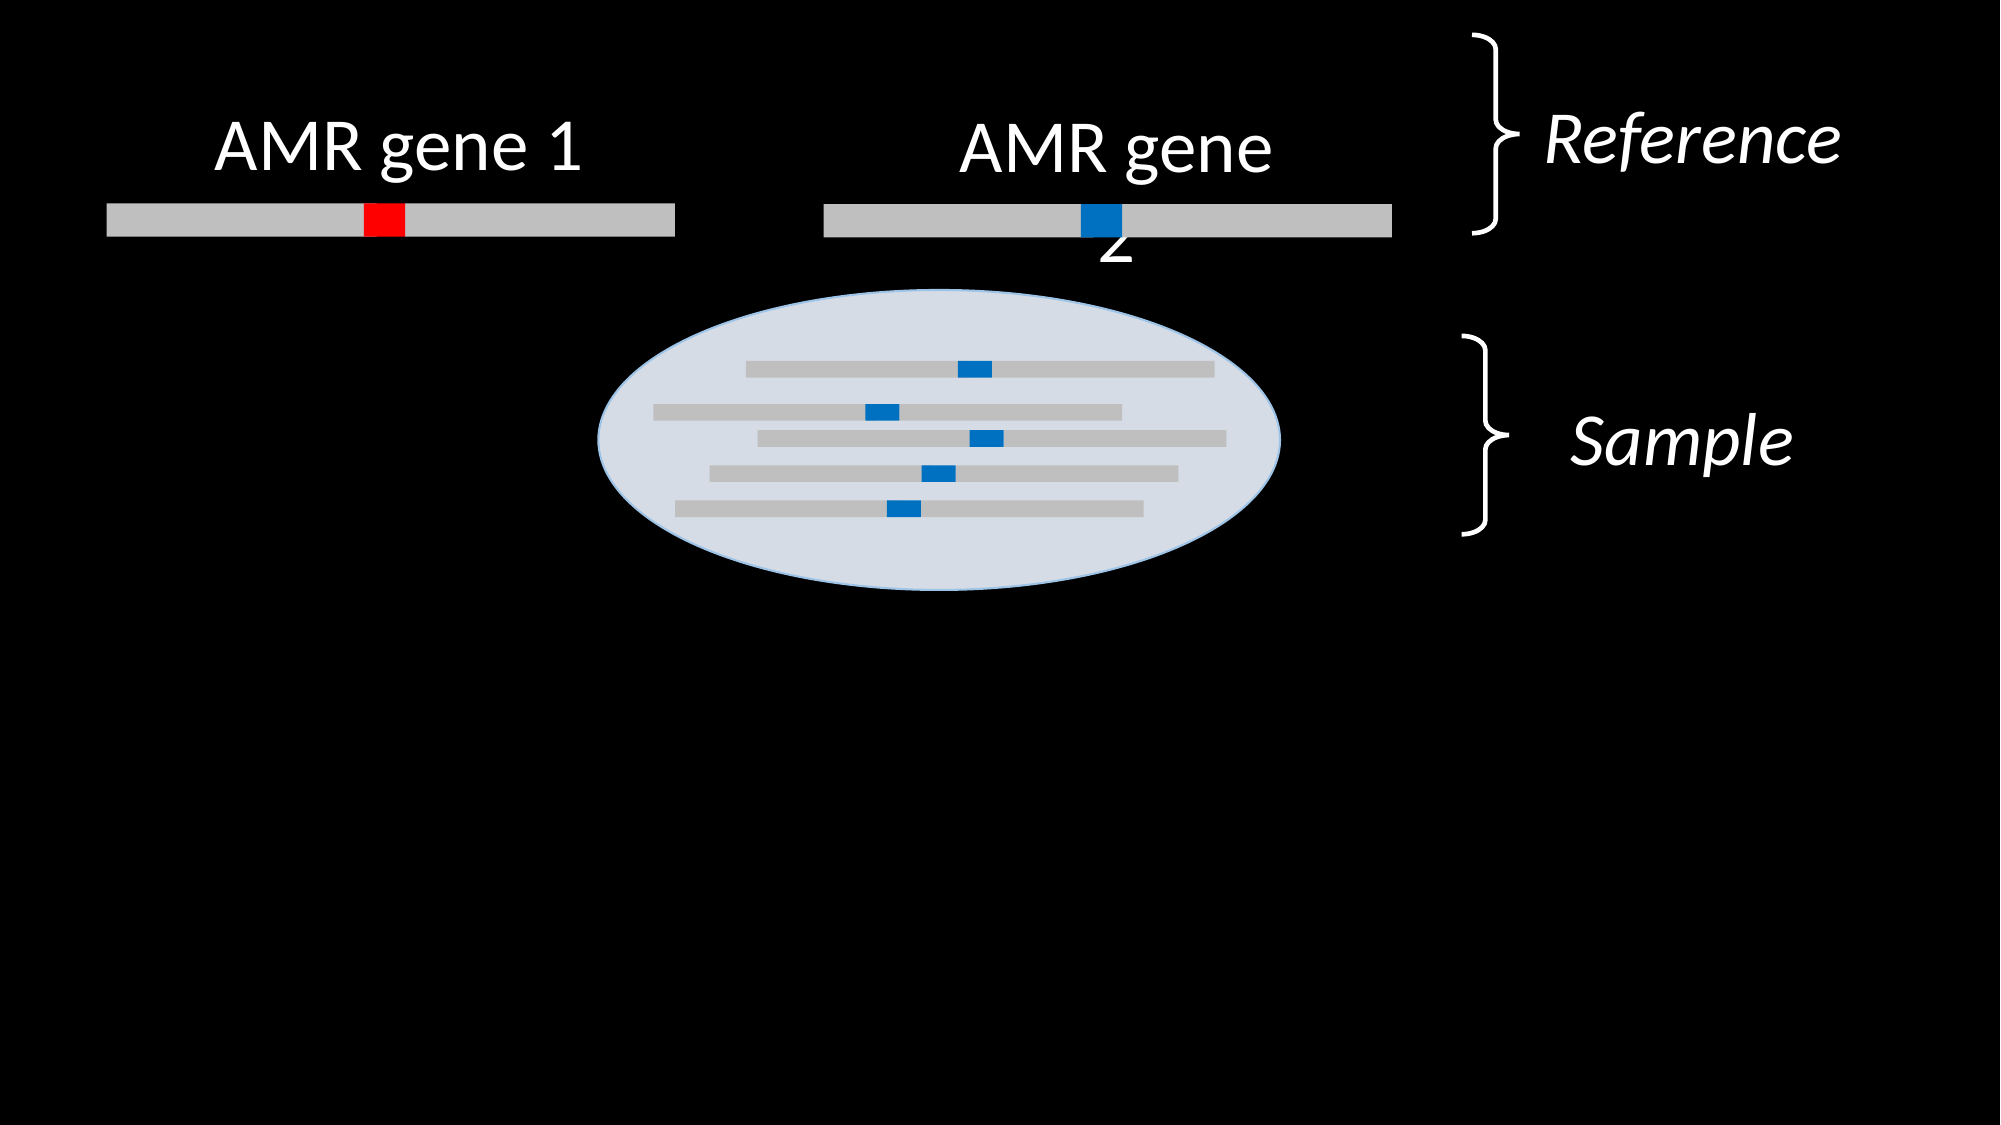

Is it really an AMR gene?
Reference
AMR gene 1
AMR gene 2

Sample